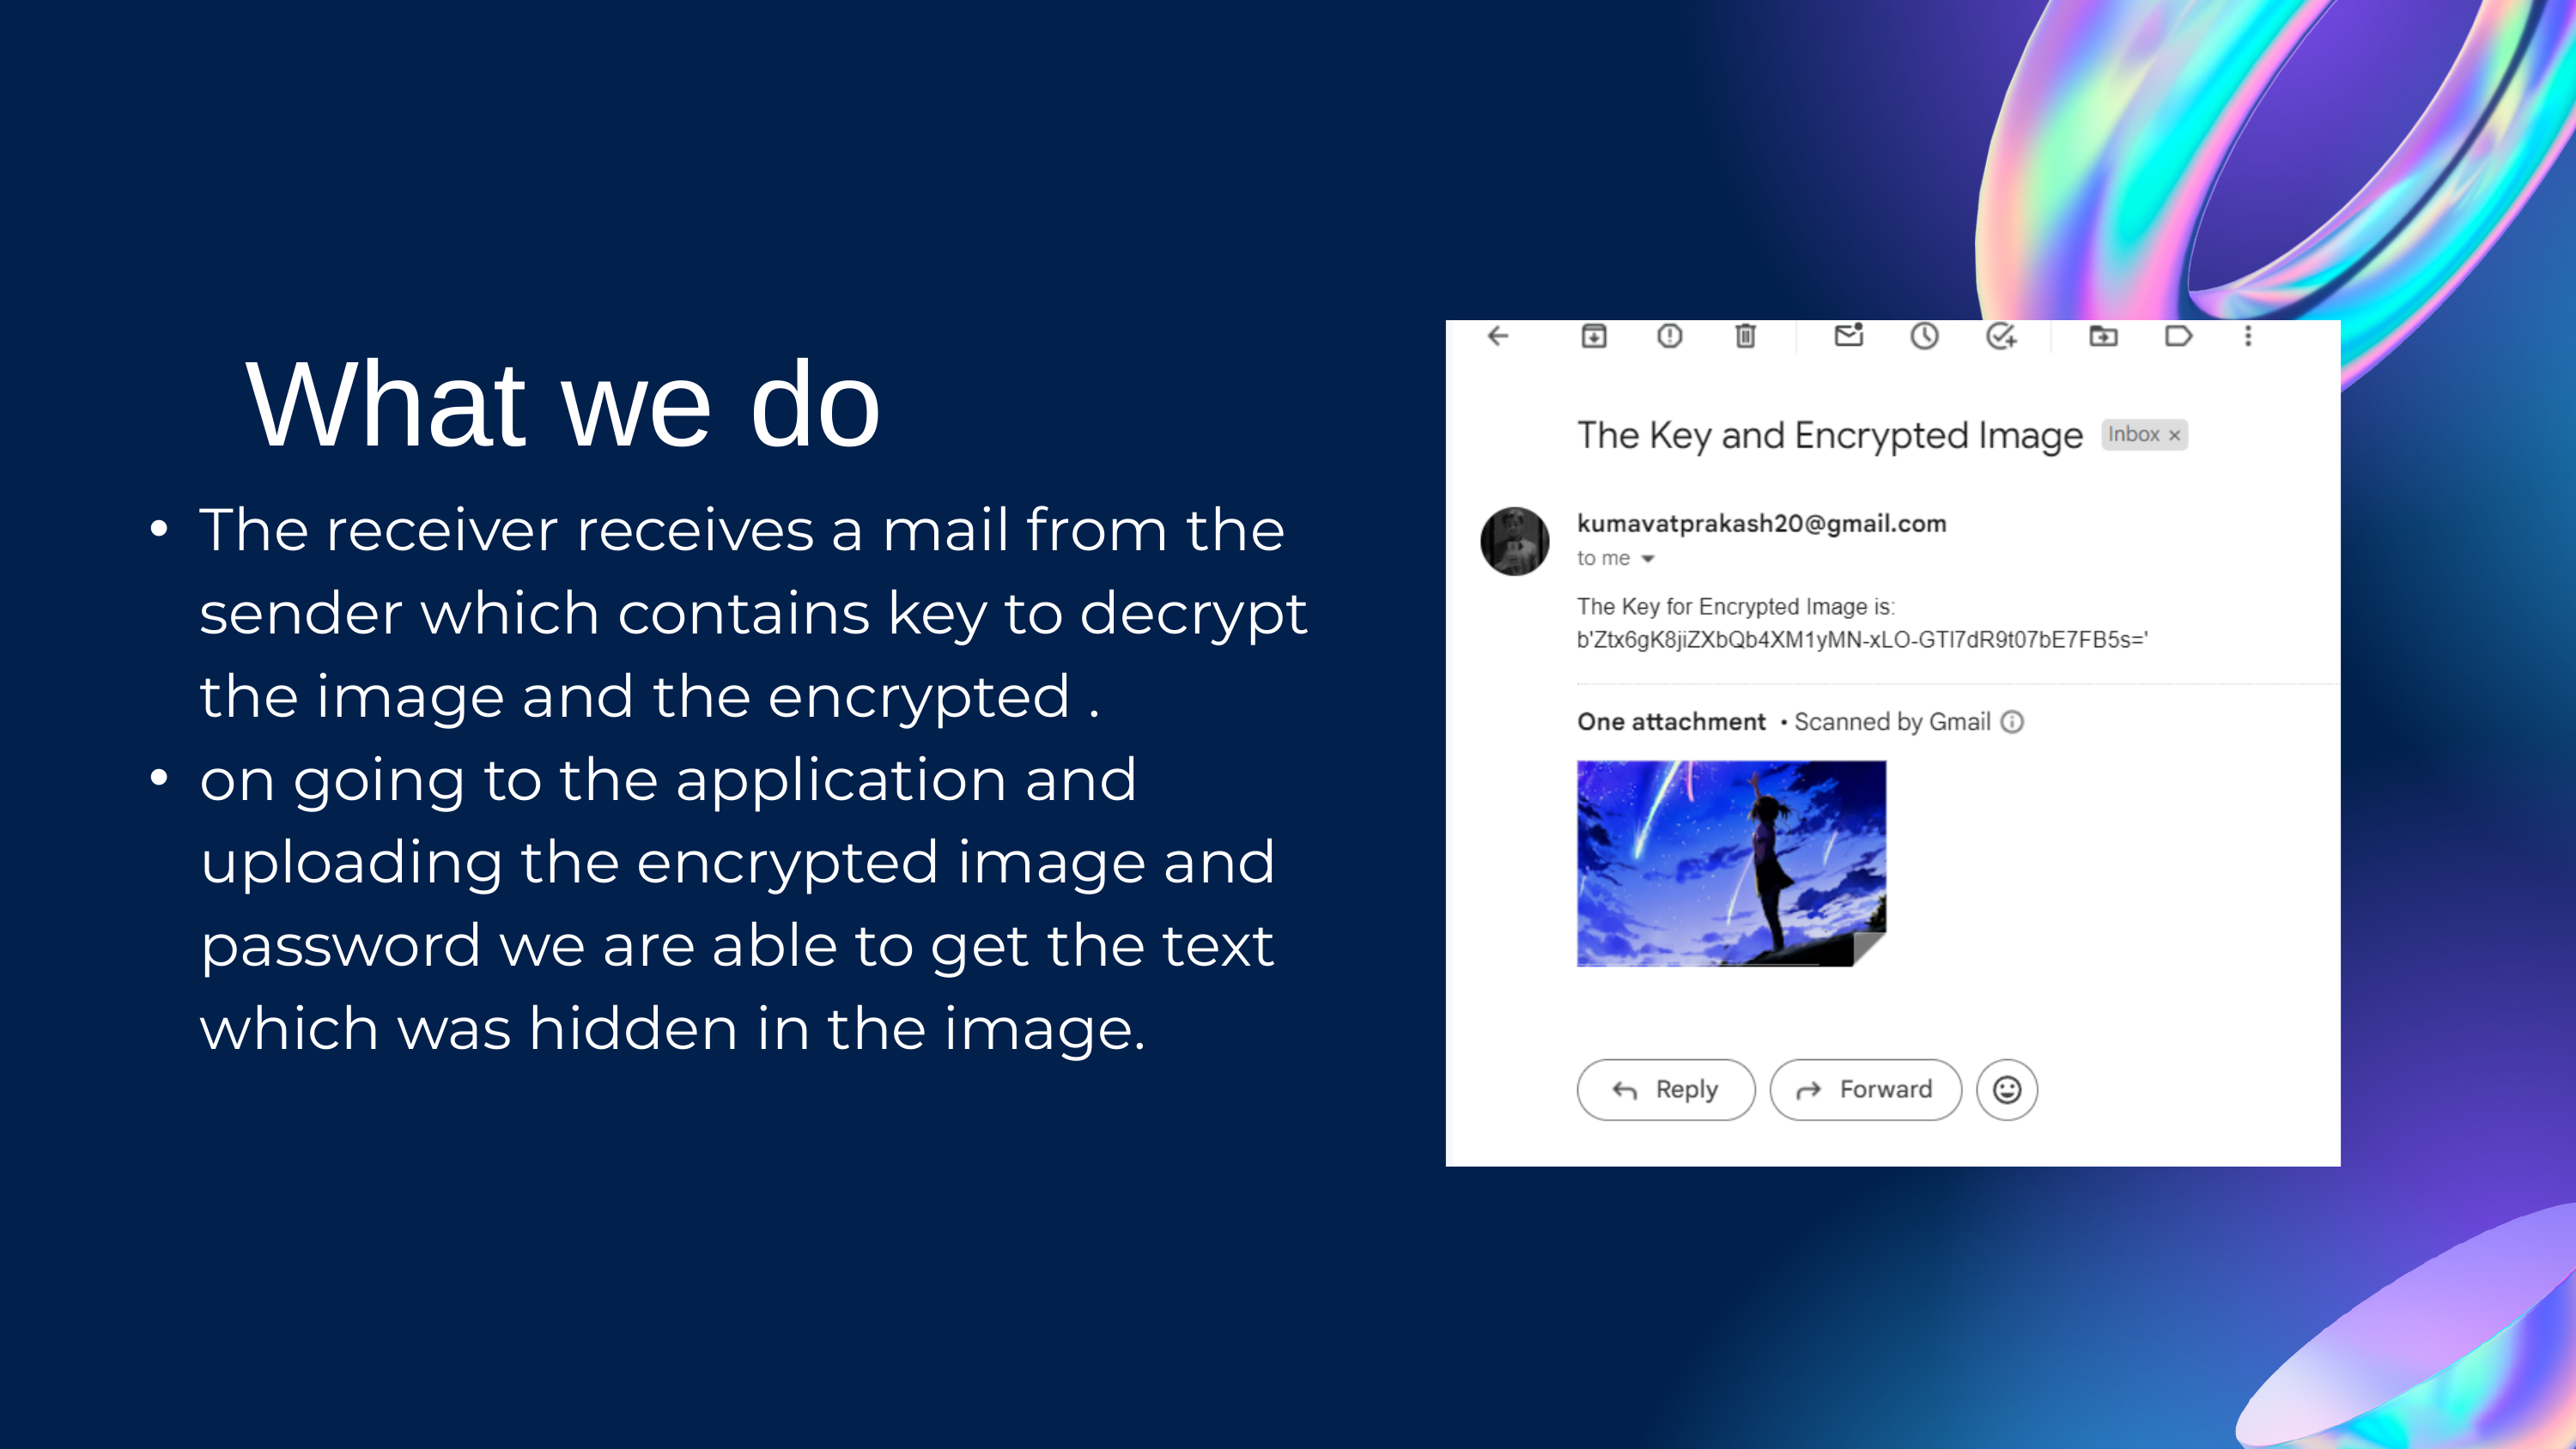

What we do

The receiver receives a mail from the sender which contains key to decrypt the image and the encrypted .
on going to the application and uploading the encrypted image and password we are able to get the text which was hidden in the image.